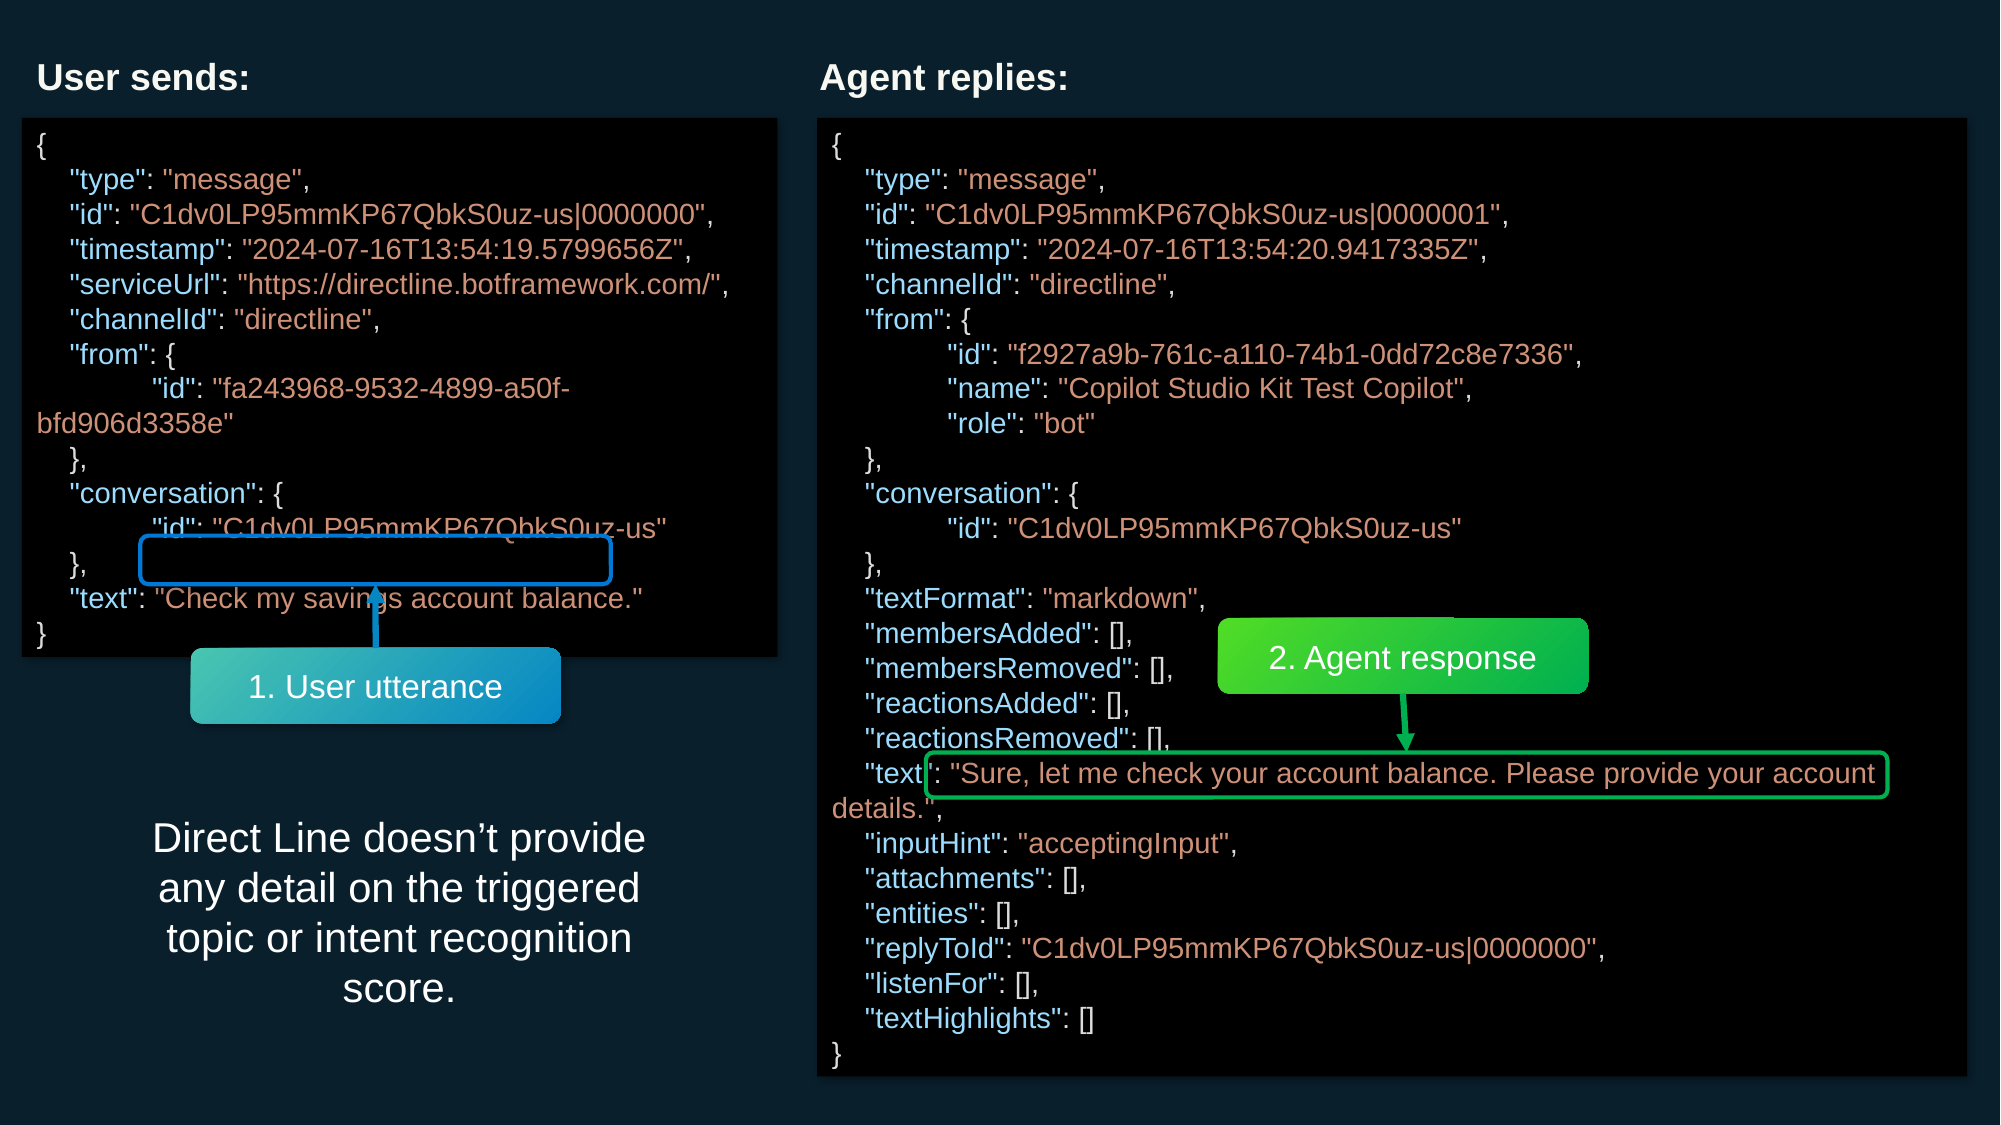

User sends:
Agent replies:
{
    "type": "message",
    "id": "C1dv0LP95mmKP67QbkS0uz-us|0000000",
    "timestamp": "2024-07-16T13:54:19.5799656Z",
    "serviceUrl": "https://directline.botframework.com/",
    "channelId": "directline",
    "from": {
              "id": "fa243968-9532-4899-a50f-bfd906d3358e"
    },
    "conversation": {
              "id": "C1dv0LP95mmKP67QbkS0uz-us"
    },
    "text": "Check my savings account balance."
}
{
    "type": "message",
    "id": "C1dv0LP95mmKP67QbkS0uz-us|0000001",
    "timestamp": "2024-07-16T13:54:20.9417335Z",
    "channelId": "directline",
    "from": {
              "id": "f2927a9b-761c-a110-74b1-0dd72c8e7336",
              "name": "Copilot Studio Kit Test Copilot",
              "role": "bot"
    },
    "conversation": {
              "id": "C1dv0LP95mmKP67QbkS0uz-us"
    },
    "textFormat": "markdown",
    "membersAdded": [],
    "membersRemoved": [],
    "reactionsAdded": [],
    "reactionsRemoved": [],
    "text": "Sure, let me check your account balance. Please provide your account details.",
    "inputHint": "acceptingInput",
    "attachments": [],
    "entities": [],
    "replyToId": "C1dv0LP95mmKP67QbkS0uz-us|0000000",
    "listenFor": [],
    "textHighlights": []
}

2. Agent response
1. User utterance

Direct Line doesn’t provide any detail on the triggered topic or intent recognition score.